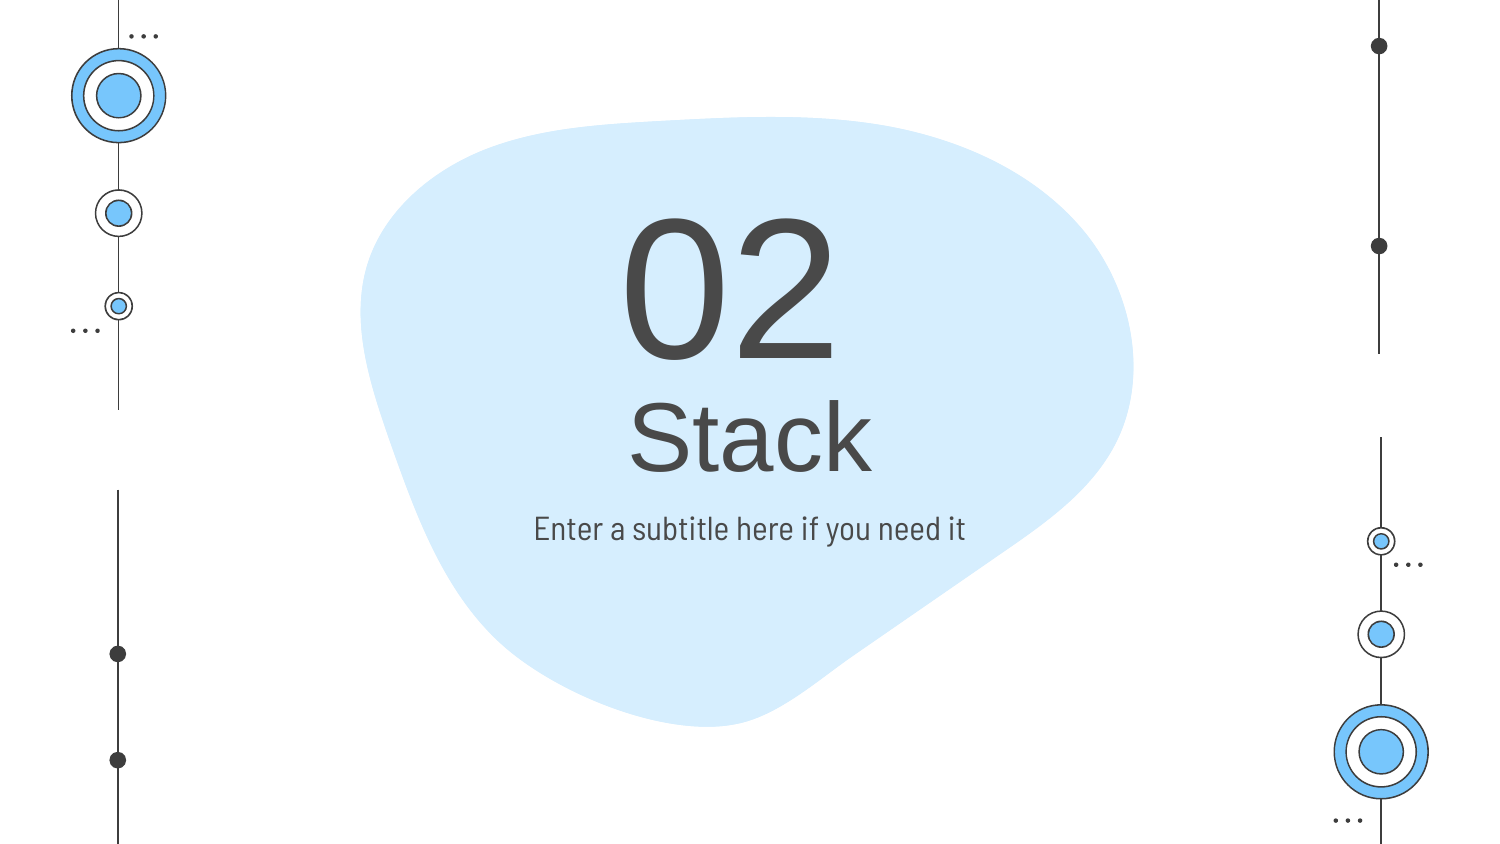

02
# Stack
Enter a subtitle here if you need it